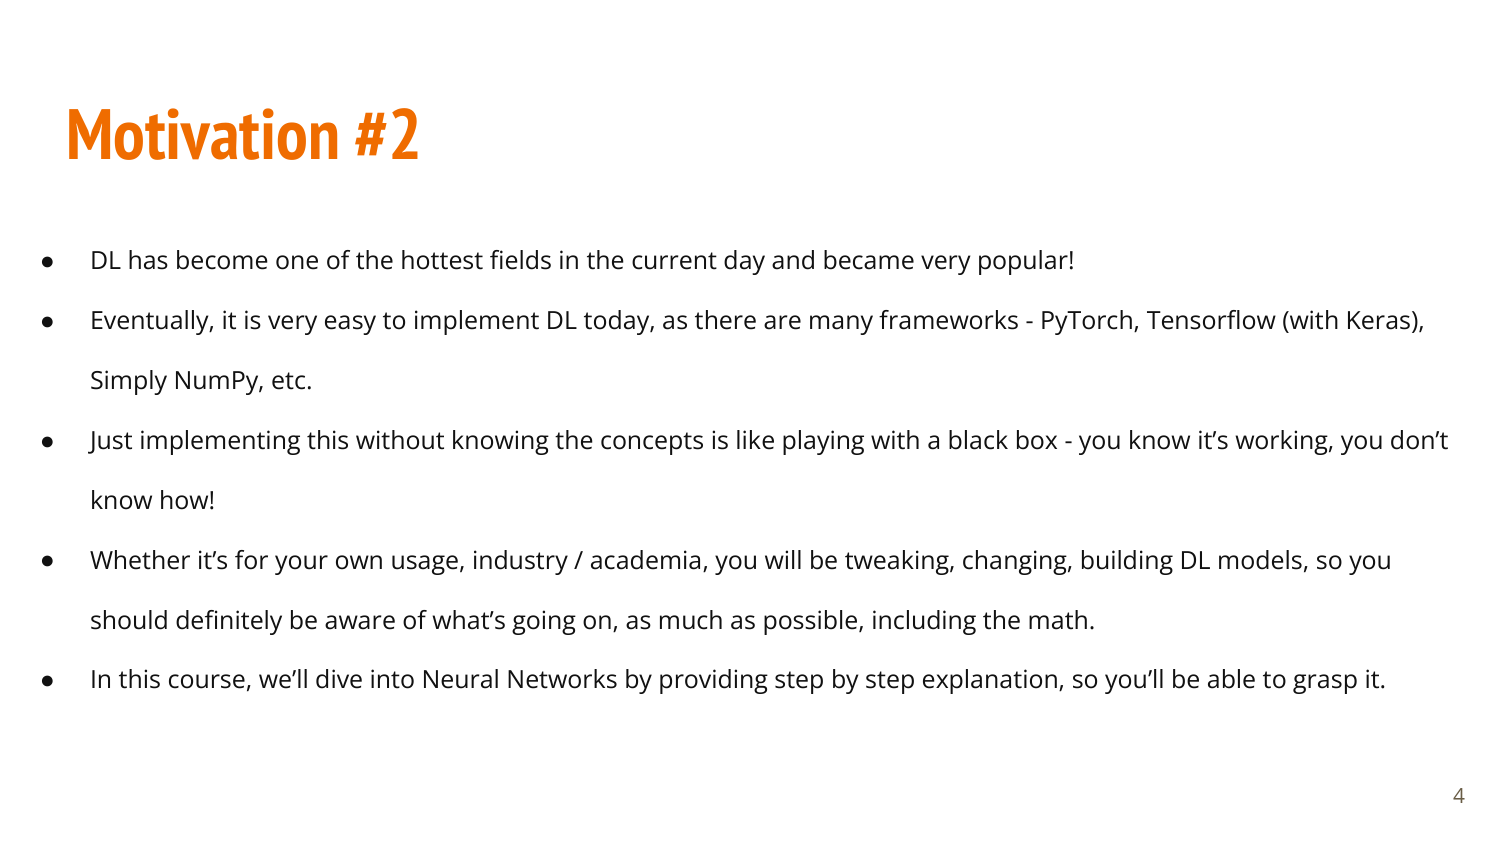

# Motivation #2
DL has become one of the hottest fields in the current day and became very popular!
Eventually, it is very easy to implement DL today, as there are many frameworks - PyTorch, Tensorflow (with Keras), Simply NumPy, etc.
Just implementing this without knowing the concepts is like playing with a black box - you know it’s working, you don’t know how!
Whether it’s for your own usage, industry / academia, you will be tweaking, changing, building DL models, so you should definitely be aware of what’s going on, as much as possible, including the math.
In this course, we’ll dive into Neural Networks by providing step by step explanation, so you’ll be able to grasp it.
4